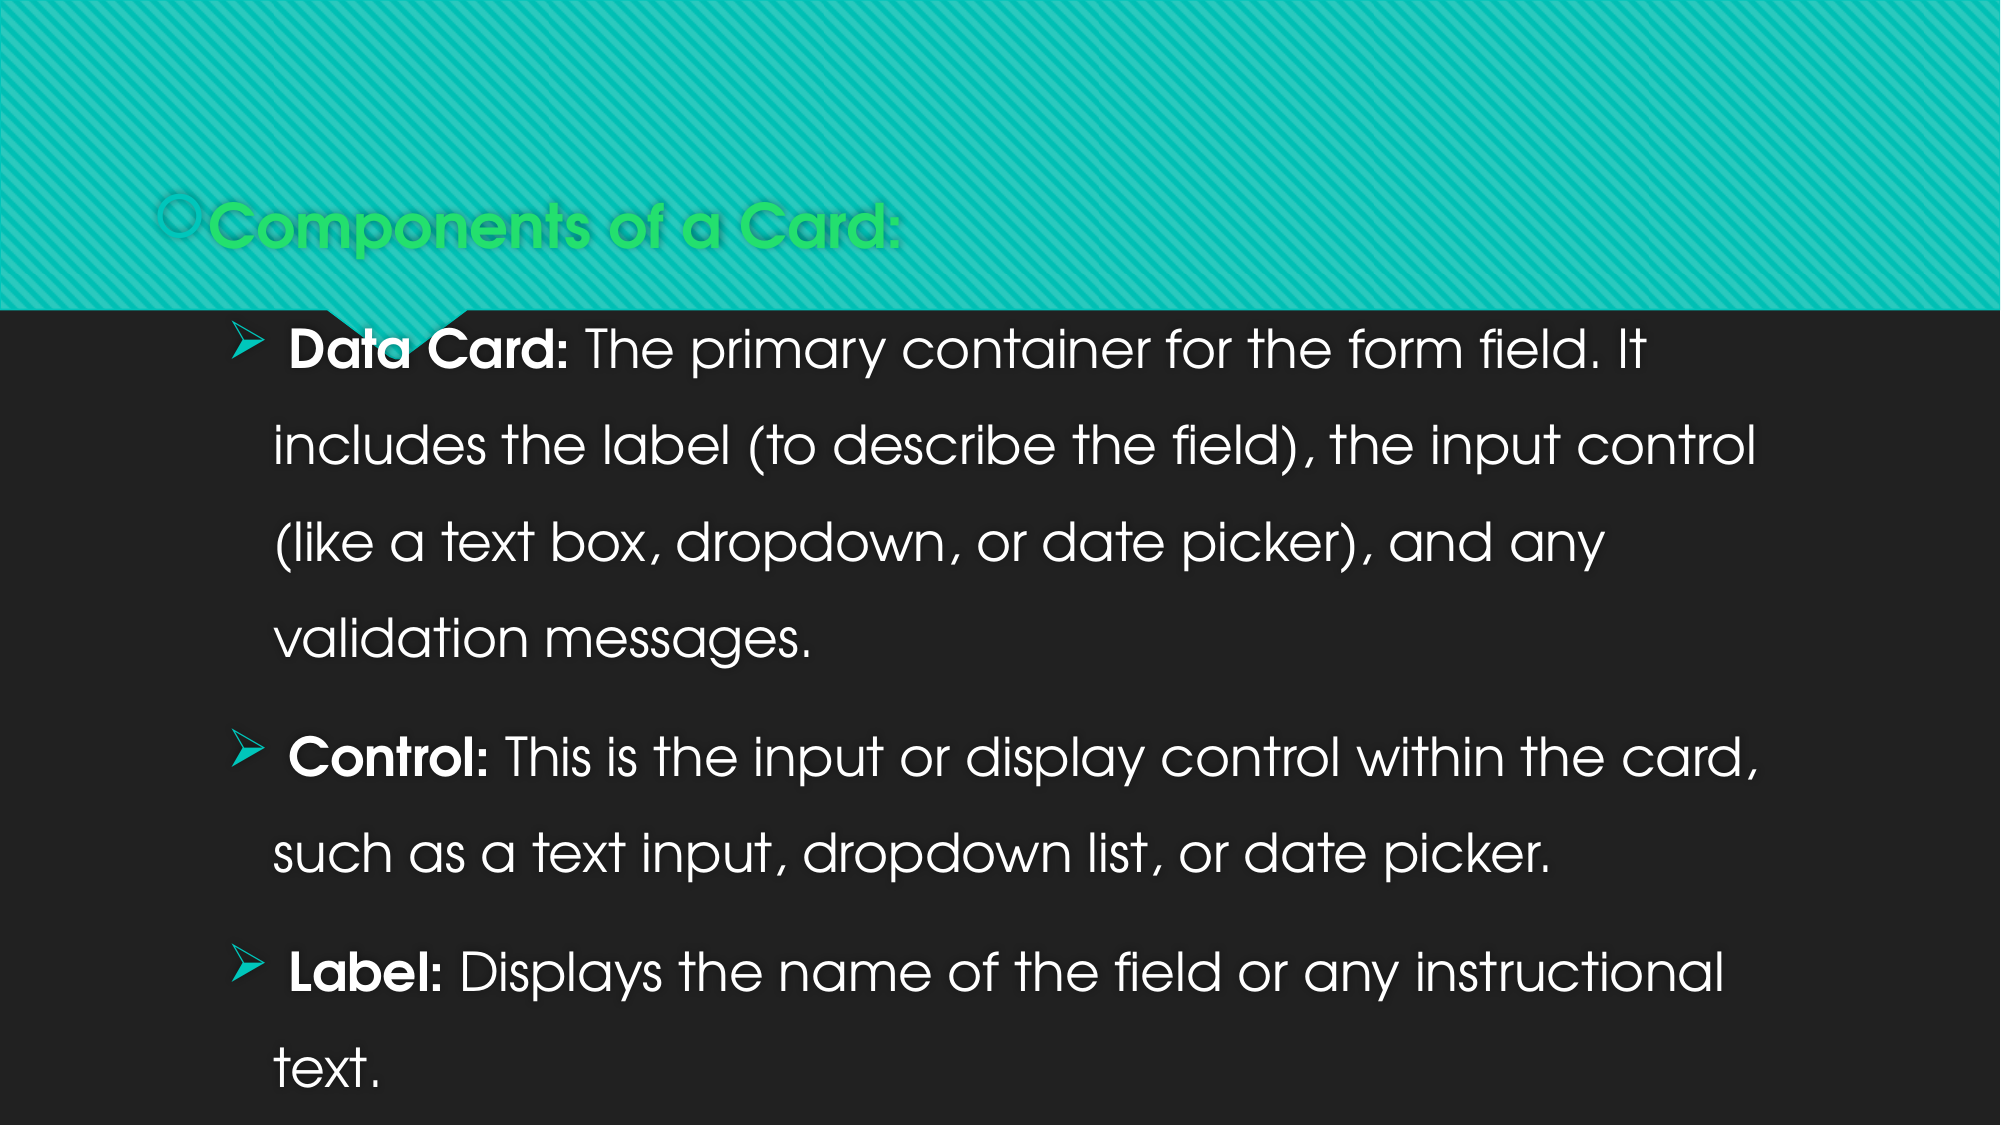

#
Components of a Card:
 Data Card: The primary container for the form field. It includes the label (to describe the field), the input control (like a text box, dropdown, or date picker), and any validation messages.
 Control: This is the input or display control within the card, such as a text input, dropdown list, or date picker.
 Label: Displays the name of the field or any instructional text.